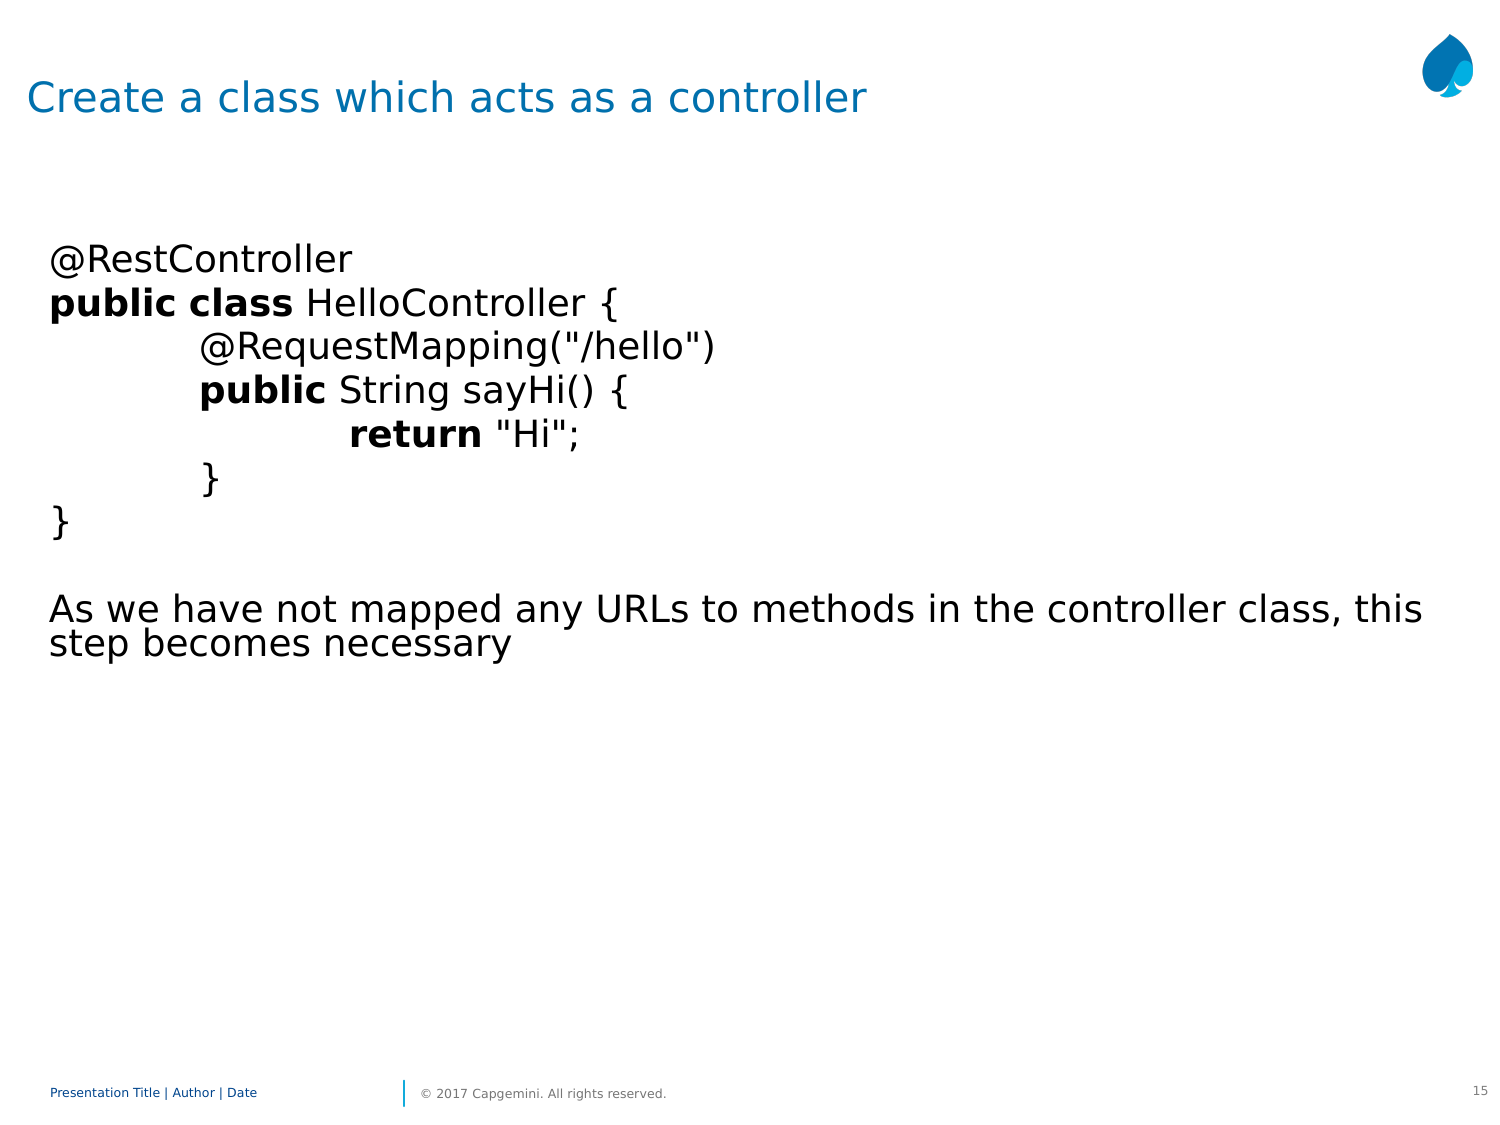

Create a class which acts as a controller
@RestController
public class HelloController {
	@RequestMapping("/hello")
	public String sayHi() {
		return "Hi";
	}
}

As we have not mapped any URLs to methods in the controller class, this step becomes necessary